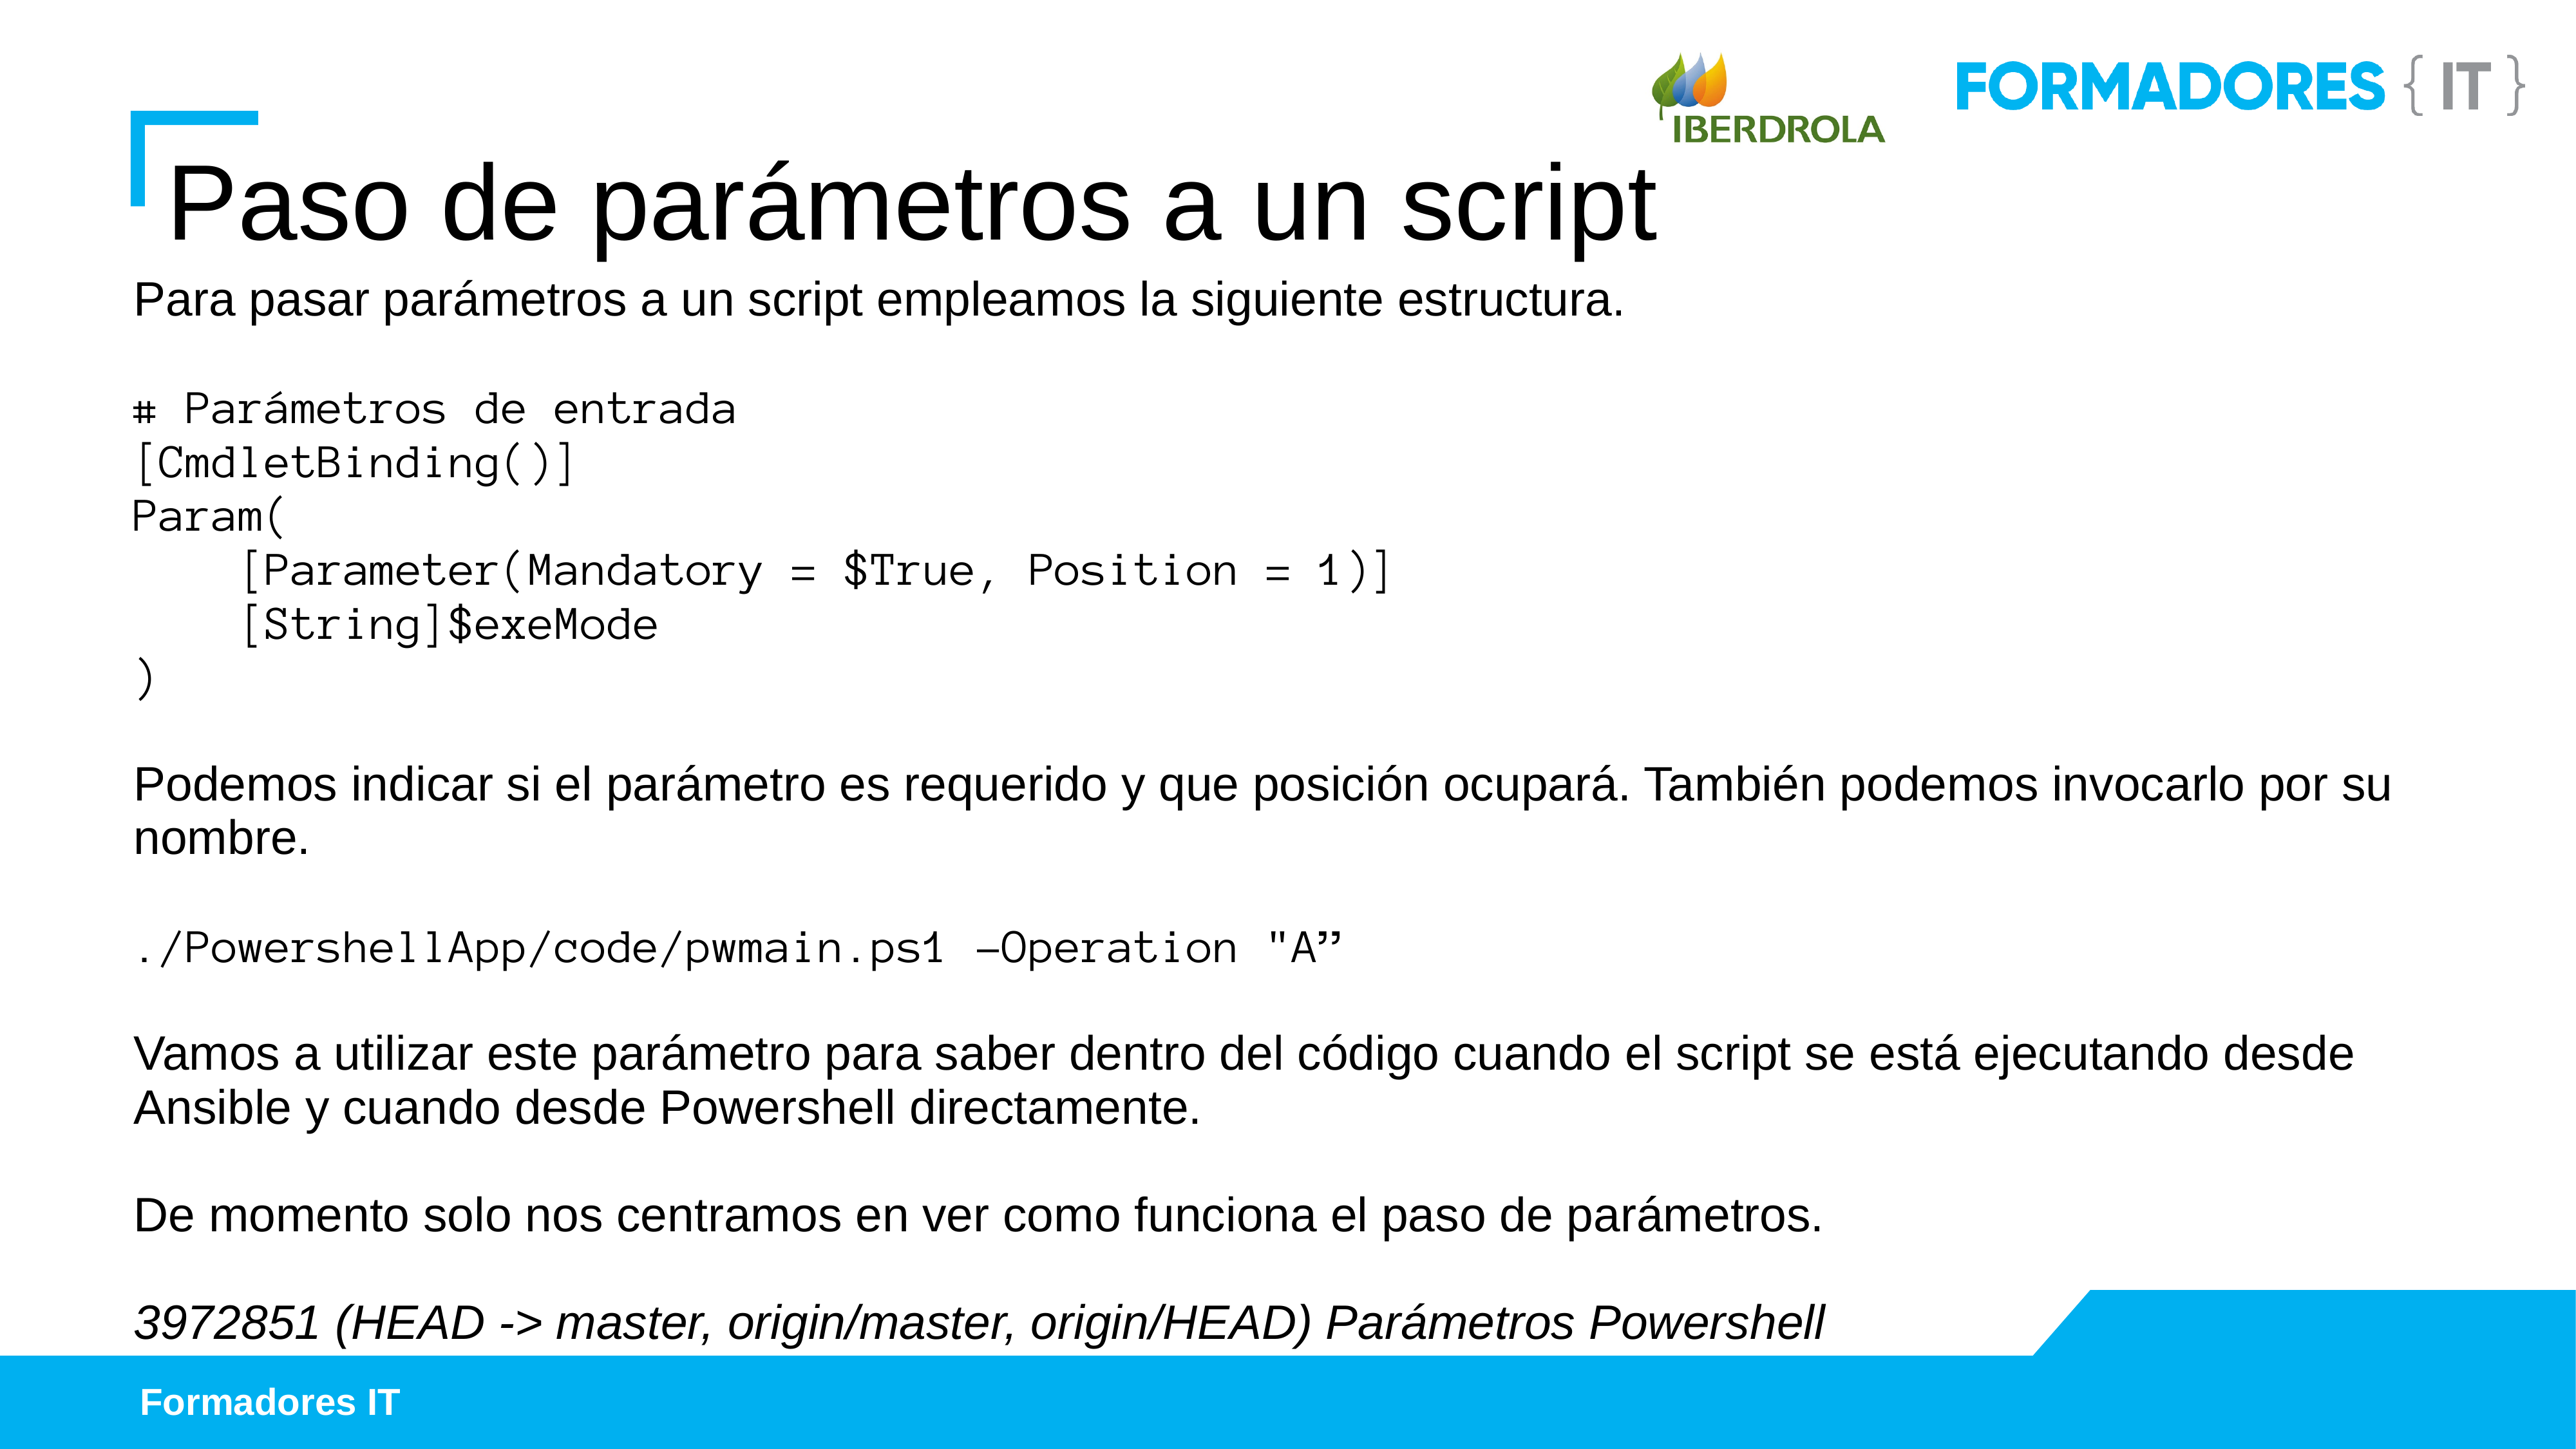

Paso de parámetros a un script
Para pasar parámetros a un script empleamos la siguiente estructura.

# Parámetros de entrada
[CmdletBinding()]
Param(
    [Parameter(Mandatory = $True, Position = 1)]
    [String]$exeMode
)

Podemos indicar si el parámetro es requerido y que posición ocupará. También podemos invocarlo por su nombre.

./PowershellApp/code/pwmain.ps1 -Operation "A”

Vamos a utilizar este parámetro para saber dentro del código cuando el script se está ejecutando desde Ansible y cuando desde Powershell directamente.

De momento solo nos centramos en ver como funciona el paso de parámetros.

3972851 (HEAD -> master, origin/master, origin/HEAD) Parámetros Powershell